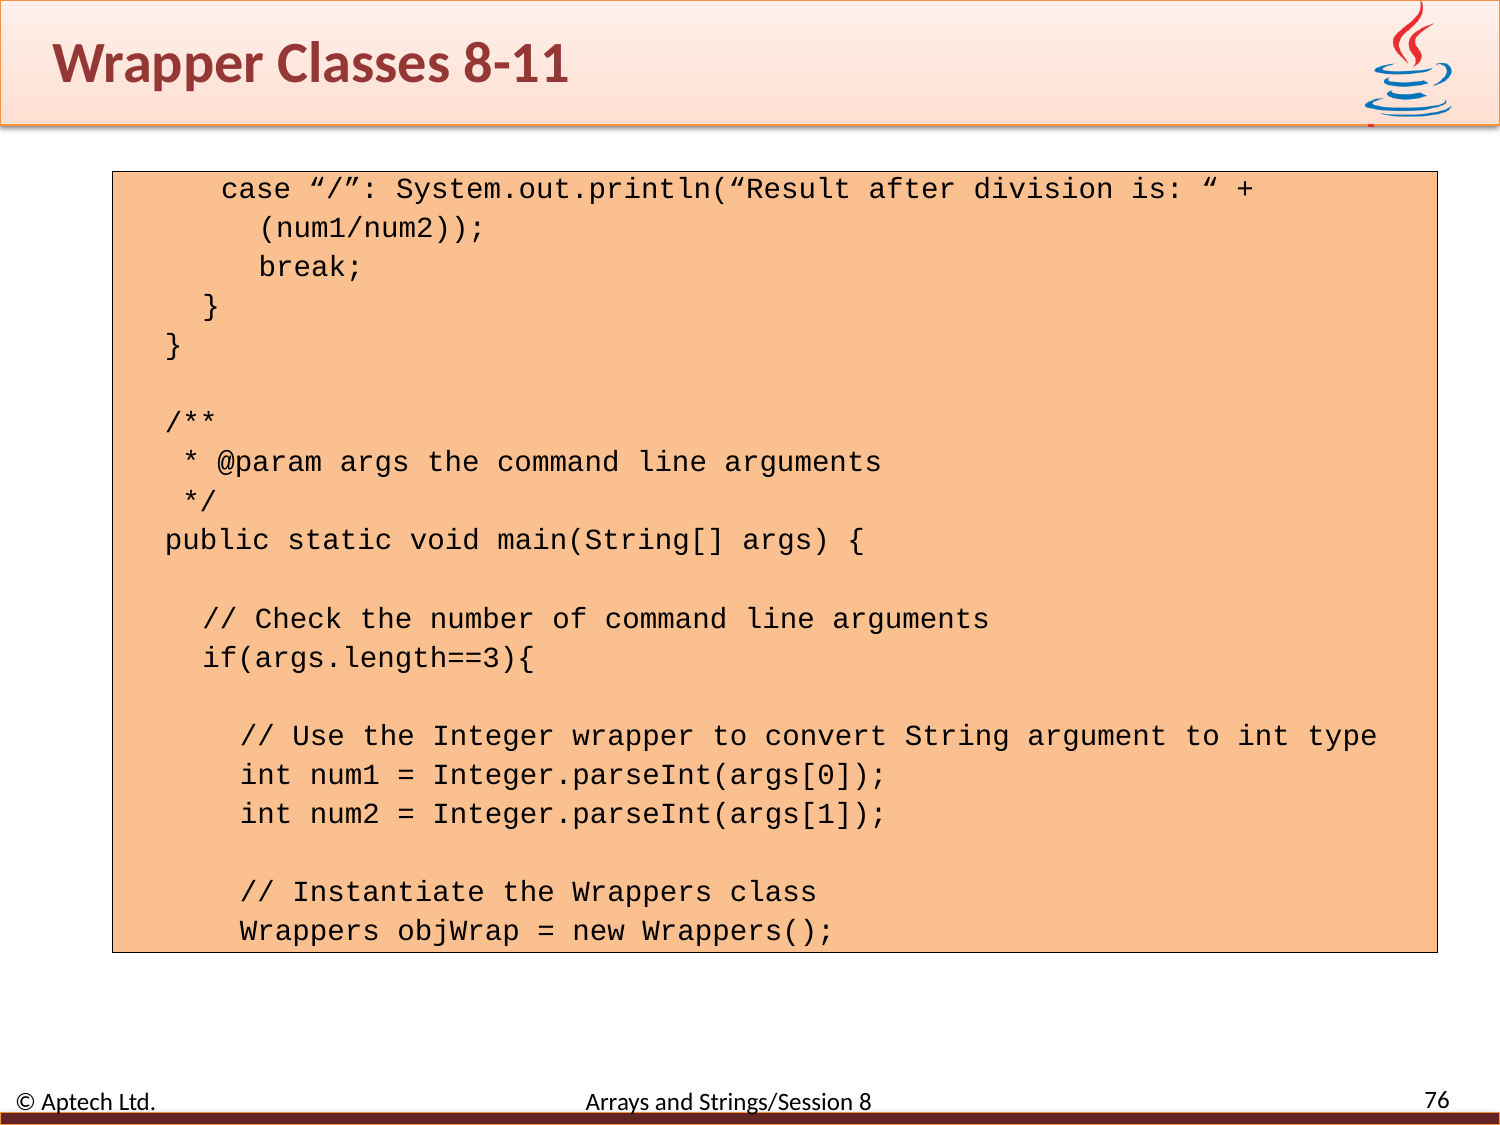

# Wrapper Classes 8-11
case “/”: System.out.println(“Result after division is: “ +
(num1/num2));
break;
}
}

/**
 * @param args the command line arguments
 */
public static void main(String[] args) {

// Check the number of command line arguments
if(args.length==3){

// Use the Integer wrapper to convert String argument to int type
int num1 = Integer.parseInt(args[0]);
int num2 = Integer.parseInt(args[1]);

// Instantiate the Wrappers class
Wrappers objWrap = new Wrappers();
76
© Aptech Ltd.                                                                           Arrays and Strings/Session 8